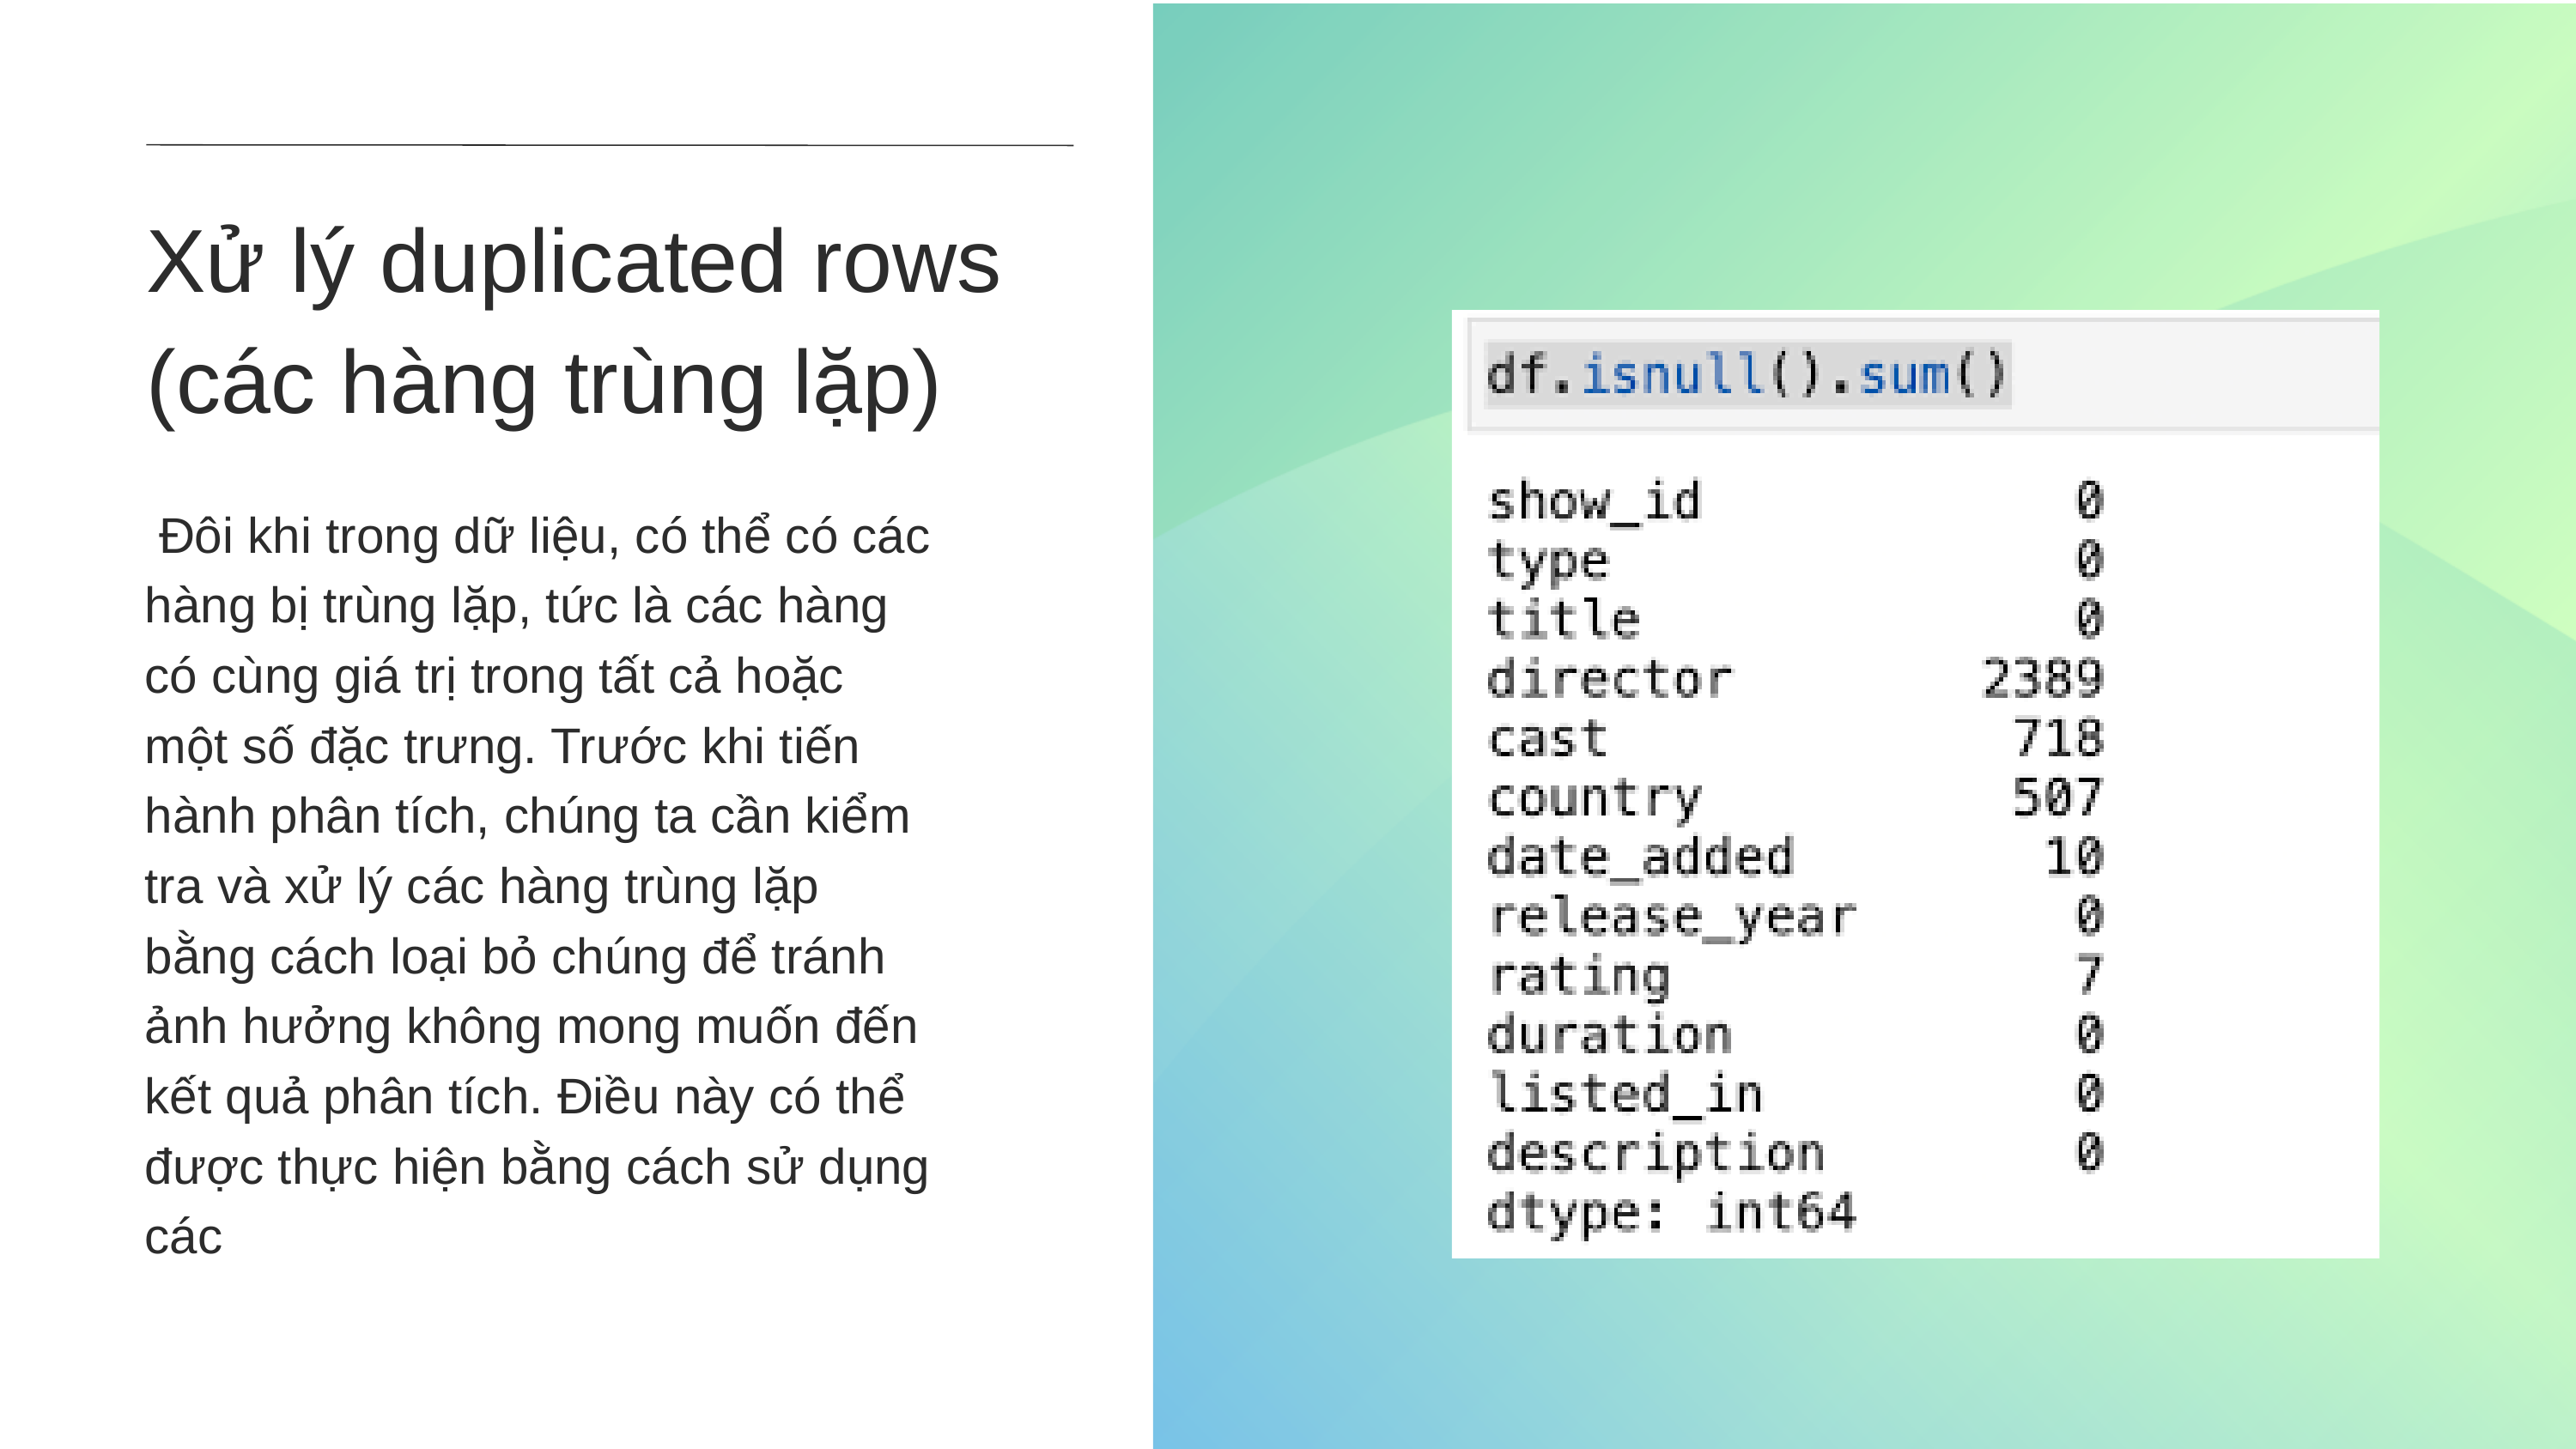

Xử lý duplicated rows (các hàng trùng lặp)

 Đôi khi trong dữ liệu, có thể có các hàng bị trùng lặp, tức là các hàng có cùng giá trị trong tất cả hoặc một số đặc trưng. Trước khi tiến hành phân tích, chúng ta cần kiểm tra và xử lý các hàng trùng lặp bằng cách loại bỏ chúng để tránh ảnh hưởng không mong muốn đến kết quả phân tích. Điều này có thể được thực hiện bằng cách sử dụng các